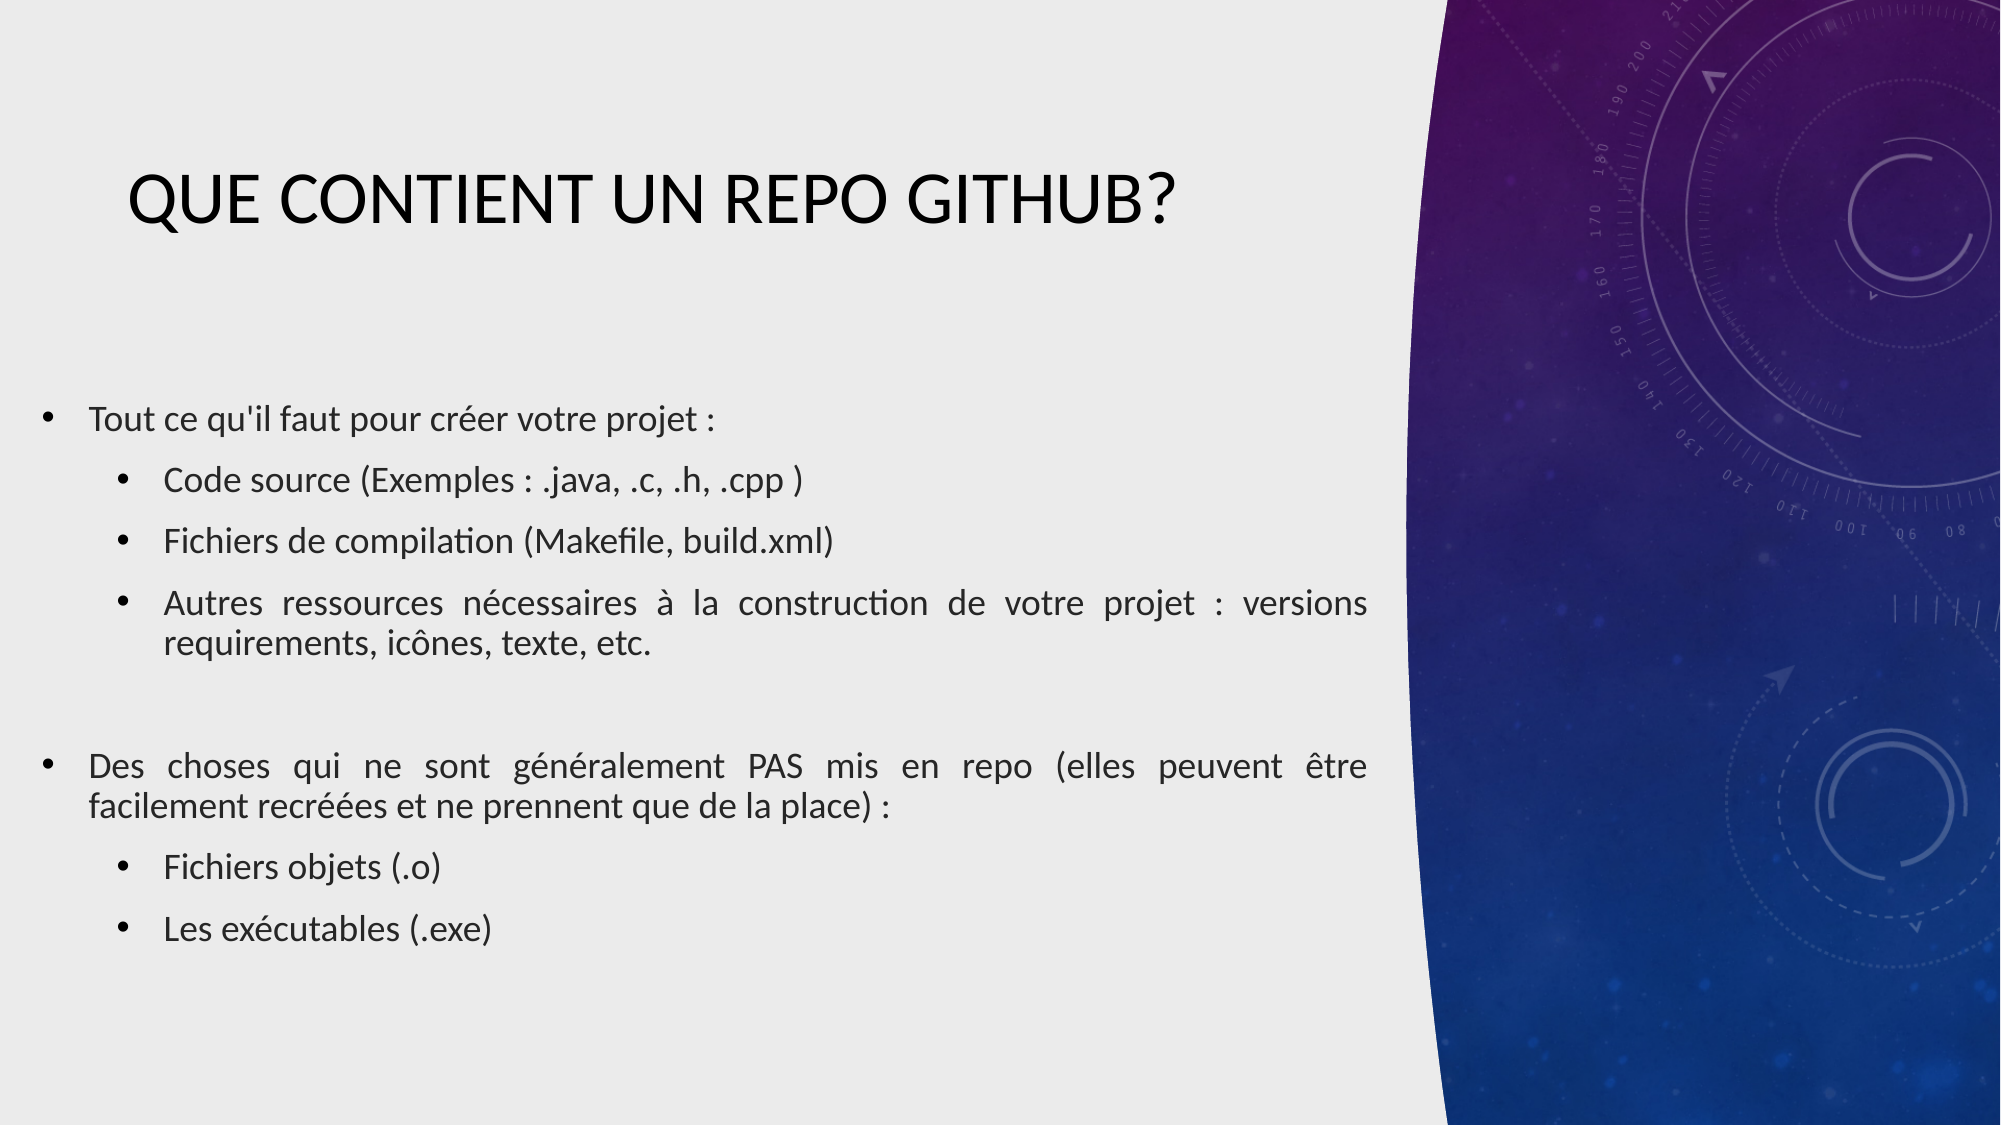

# Que contient un Repo GitHub?
Tout ce qu'il faut pour créer votre projet :
Code source (Exemples : .java, .c, .h, .cpp )
Fichiers de compilation (Makefile, build.xml)
Autres ressources nécessaires à la construction de votre projet : versions requirements, icônes, texte, etc.

Des choses qui ne sont généralement PAS mis en repo (elles peuvent être facilement recréées et ne prennent que de la place) :
Fichiers objets (.o)
Les exécutables (.exe)